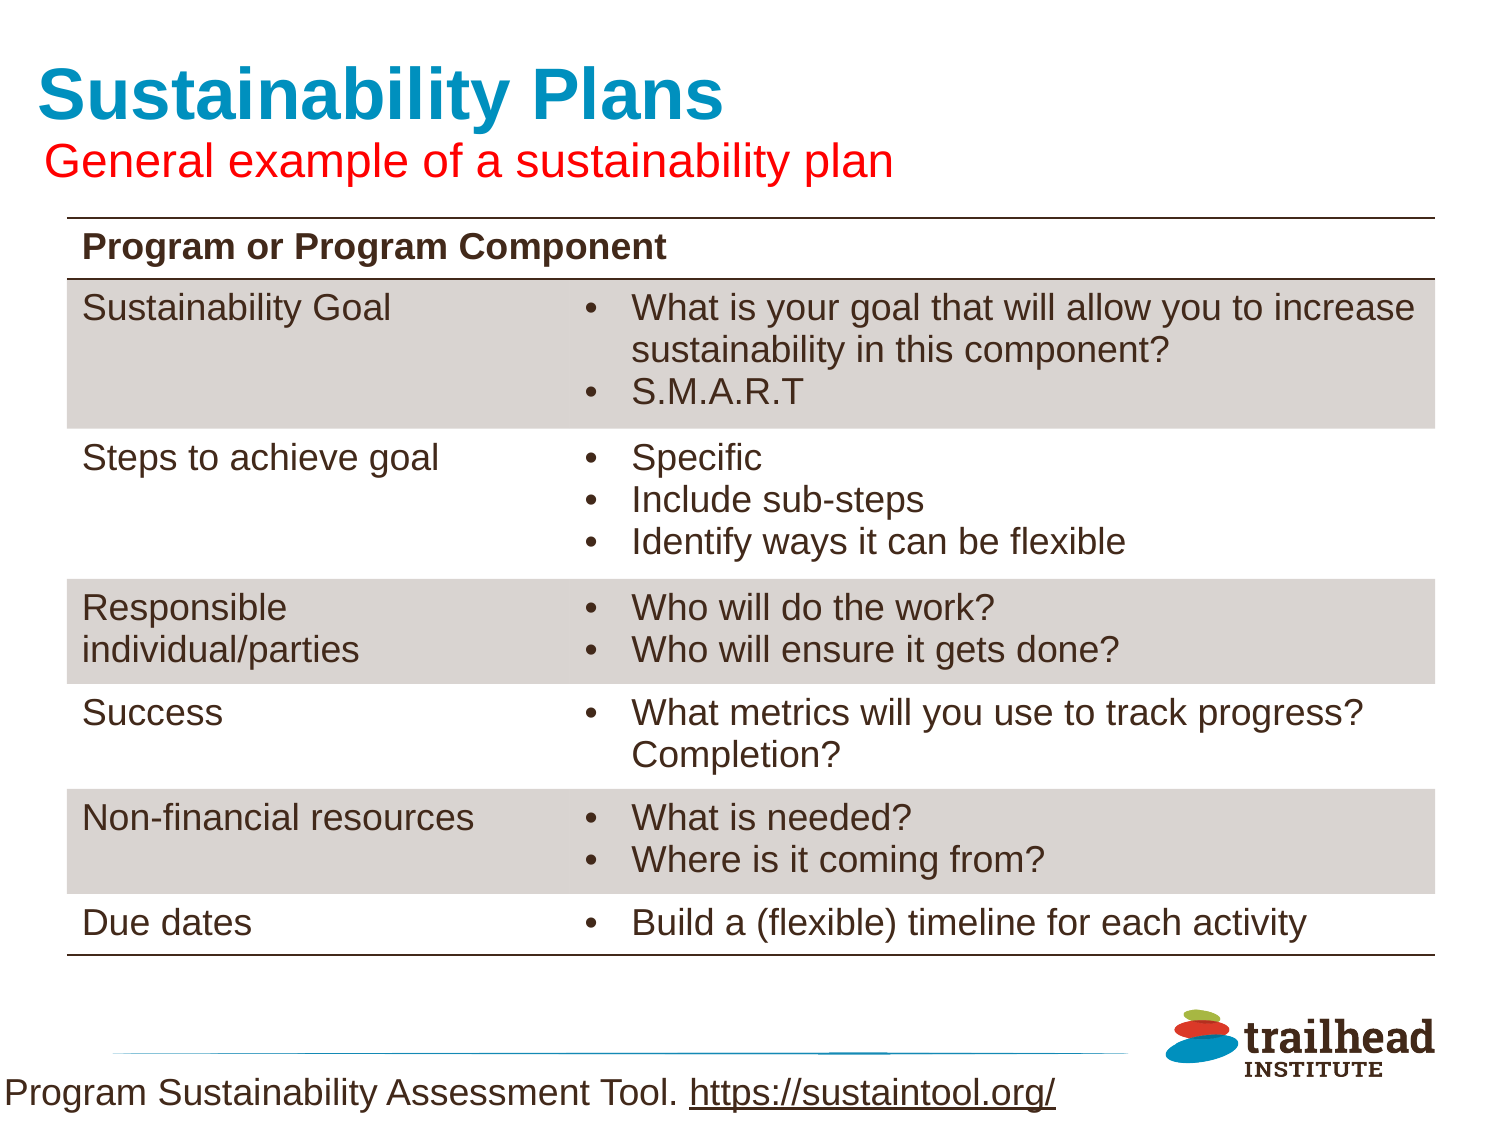

# Sustainability Plans
General example of a sustainability plan
| Program or Program Component |  |
| --- | --- |
| Sustainability Goal | What is your goal that will allow you to increase sustainability in this component? S.M.A.R.T |
| Steps to achieve goal | Specific Include sub-steps Identify ways it can be flexible |
| Responsible individual/parties | Who will do the work? Who will ensure it gets done? |
| Success | What metrics will you use to track progress? Completion? |
| Non-financial resources | What is needed? Where is it coming from? |
| Due dates | Build a (flexible) timeline for each activity |
Program Sustainability Assessment Tool. https://sustaintool.org/